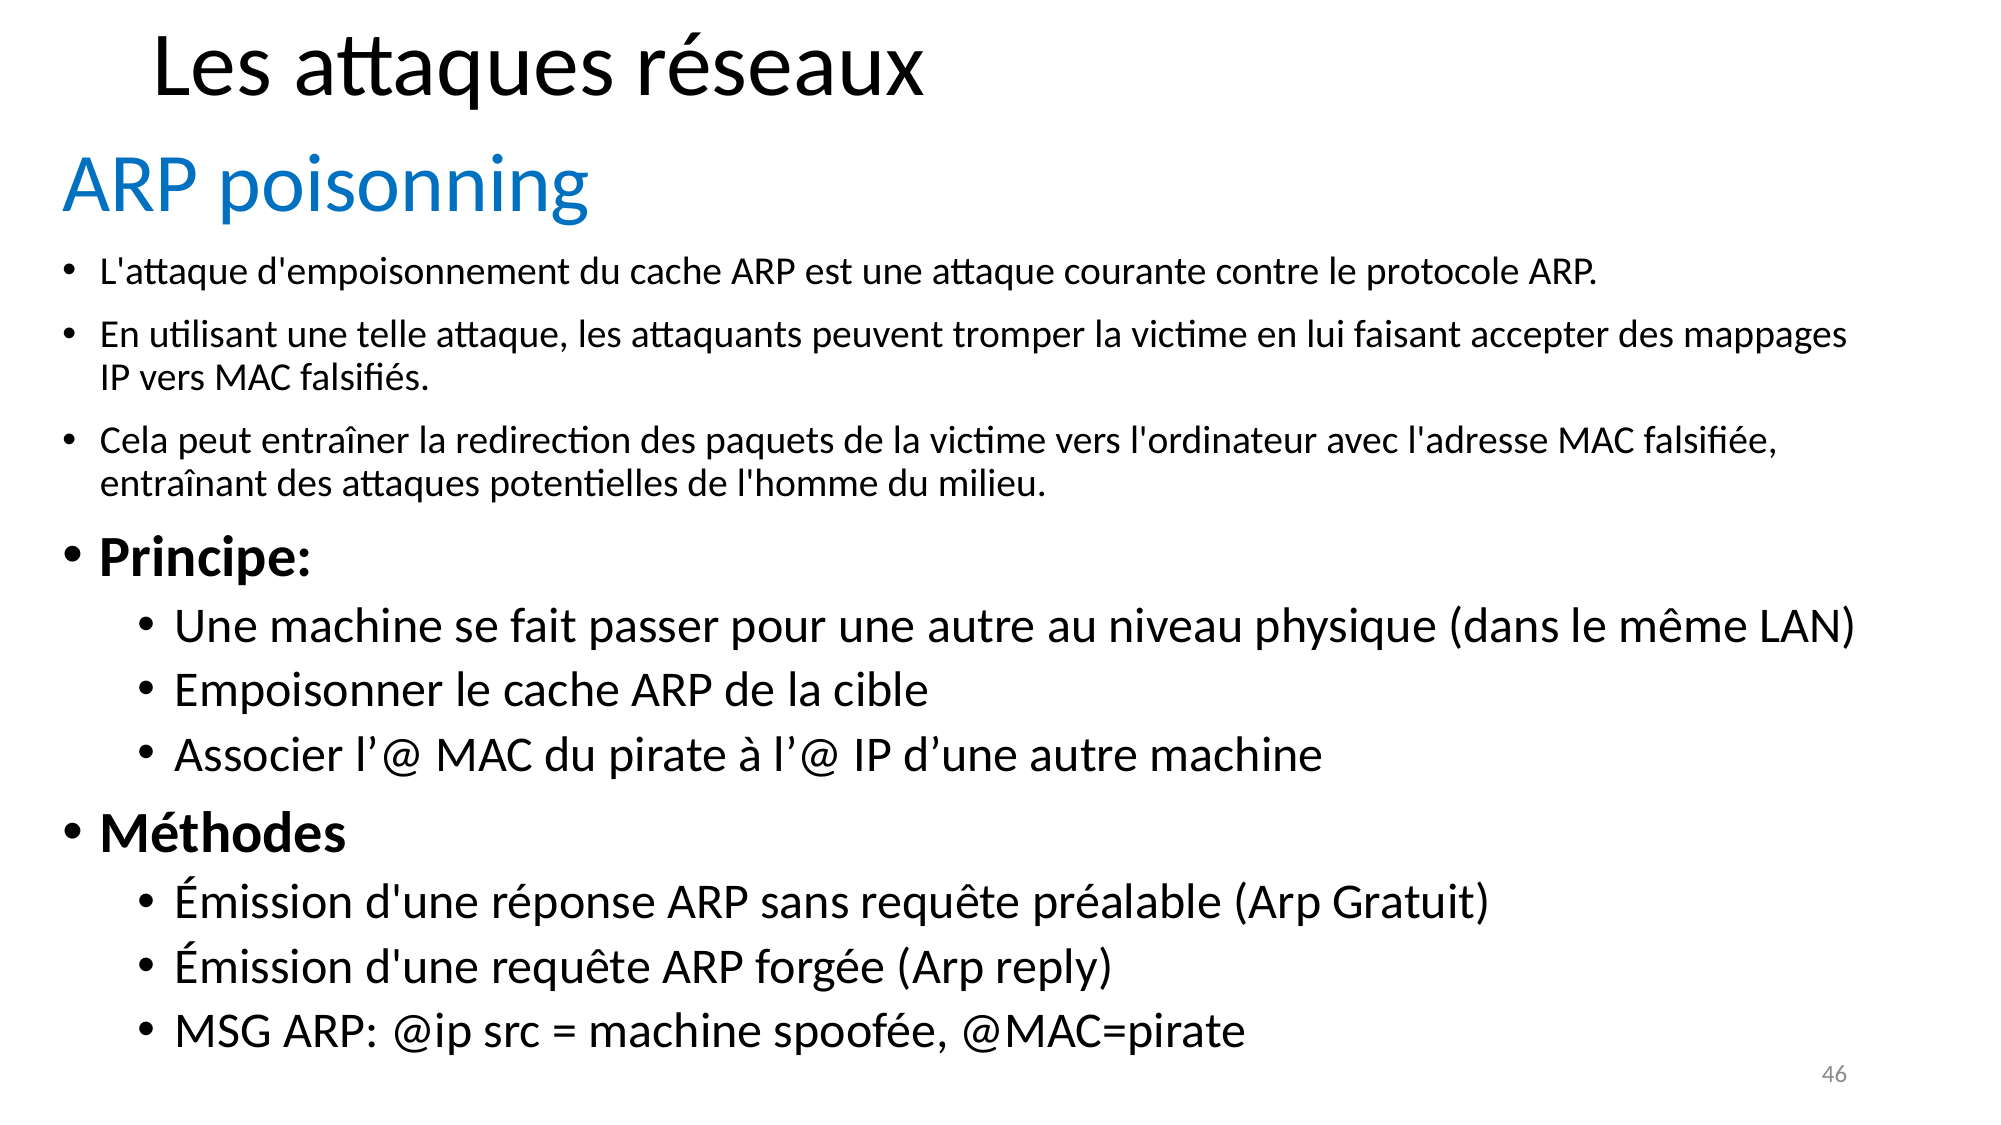

# Les attaques réseaux
ARP poisonning
L'attaque d'empoisonnement du cache ARP est une attaque courante contre le protocole ARP.
En utilisant une telle attaque, les attaquants peuvent tromper la victime en lui faisant accepter des mappages IP vers MAC falsifiés.
Cela peut entraîner la redirection des paquets de la victime vers l'ordinateur avec l'adresse MAC falsifiée, entraînant des attaques potentielles de l'homme du milieu.
Principe:
Une machine se fait passer pour une autre au niveau physique (dans le même LAN)
Empoisonner le cache ARP de la cible
Associer l’@ MAC du pirate à l’@ IP d’une autre machine
Méthodes
Émission d'une réponse ARP sans requête préalable (Arp Gratuit)
Émission d'une requête ARP forgée (Arp reply)
MSG ARP: @ip src = machine spoofée, @MAC=pirate
46